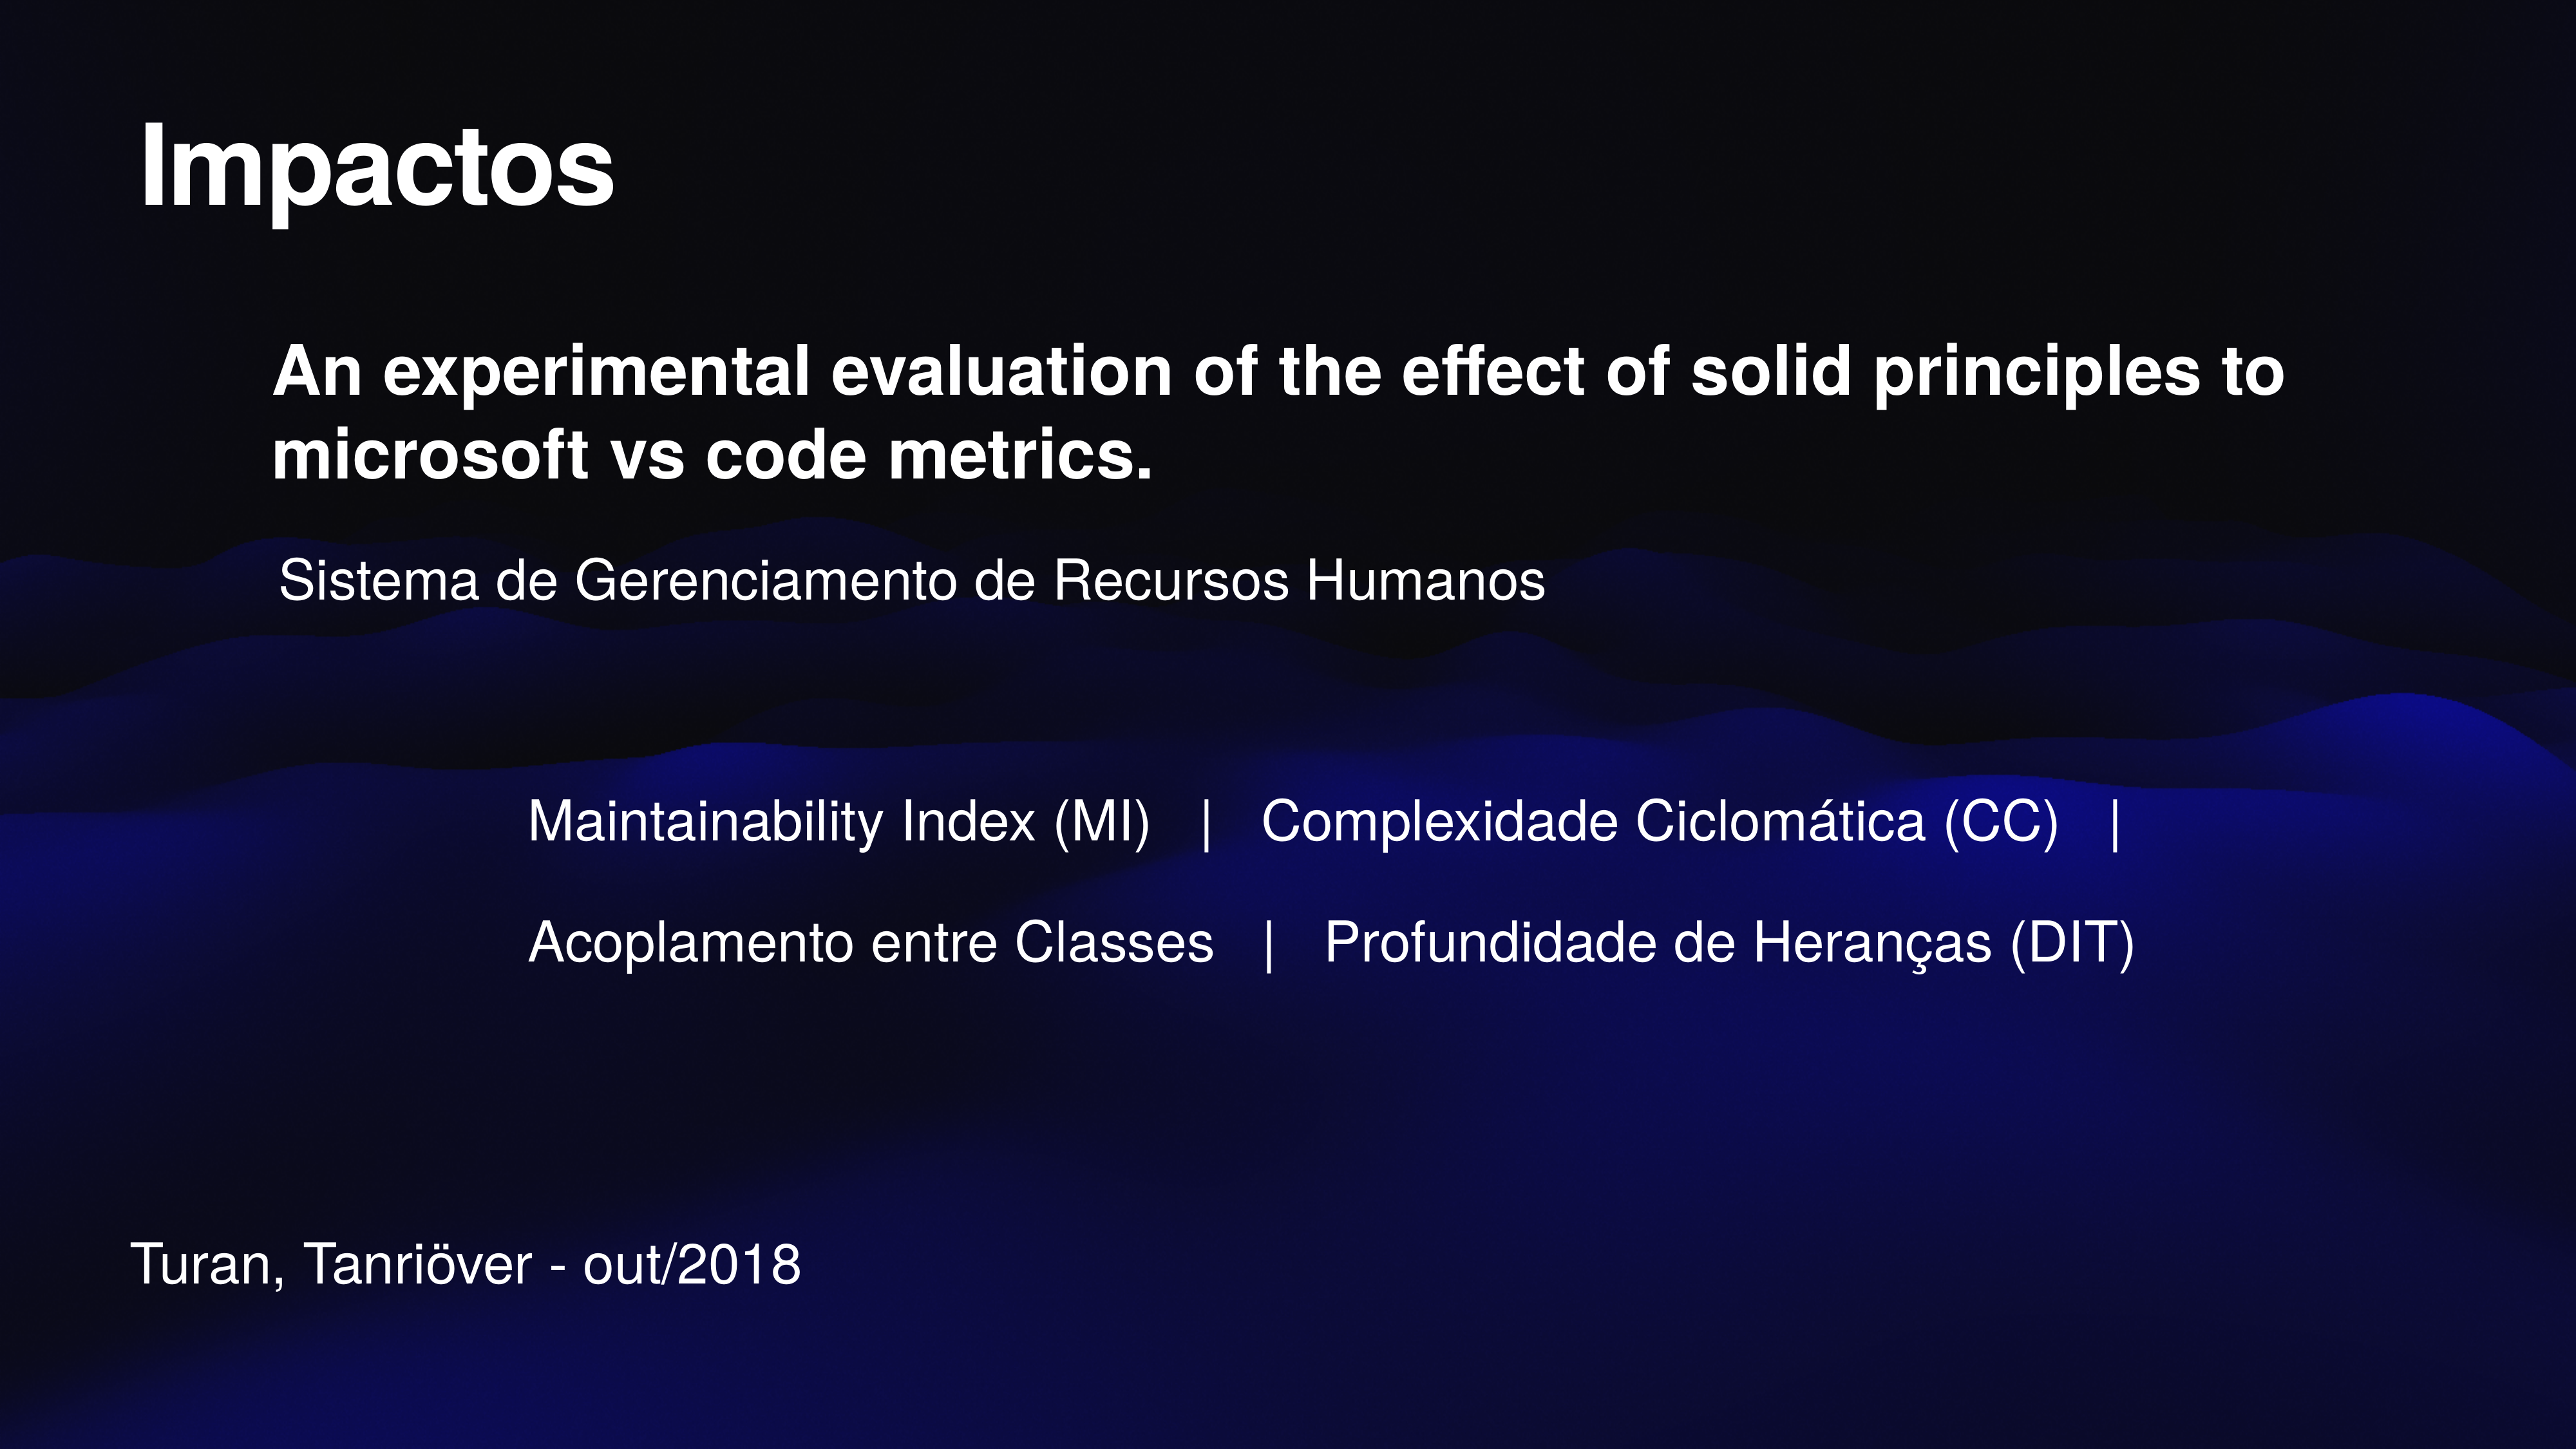

Impactos
An experimental evaluation of the effect of solid principles to microsoft vs code metrics.
Sistema de Gerenciamento de Recursos Humanos
Maintainability Index (MI)   |   Complexidade Ciclomática (CC)   |
Acoplamento entre Classes   |   Profundidade de Heranças (DIT)
Turan, Tanriöver - out/2018
12